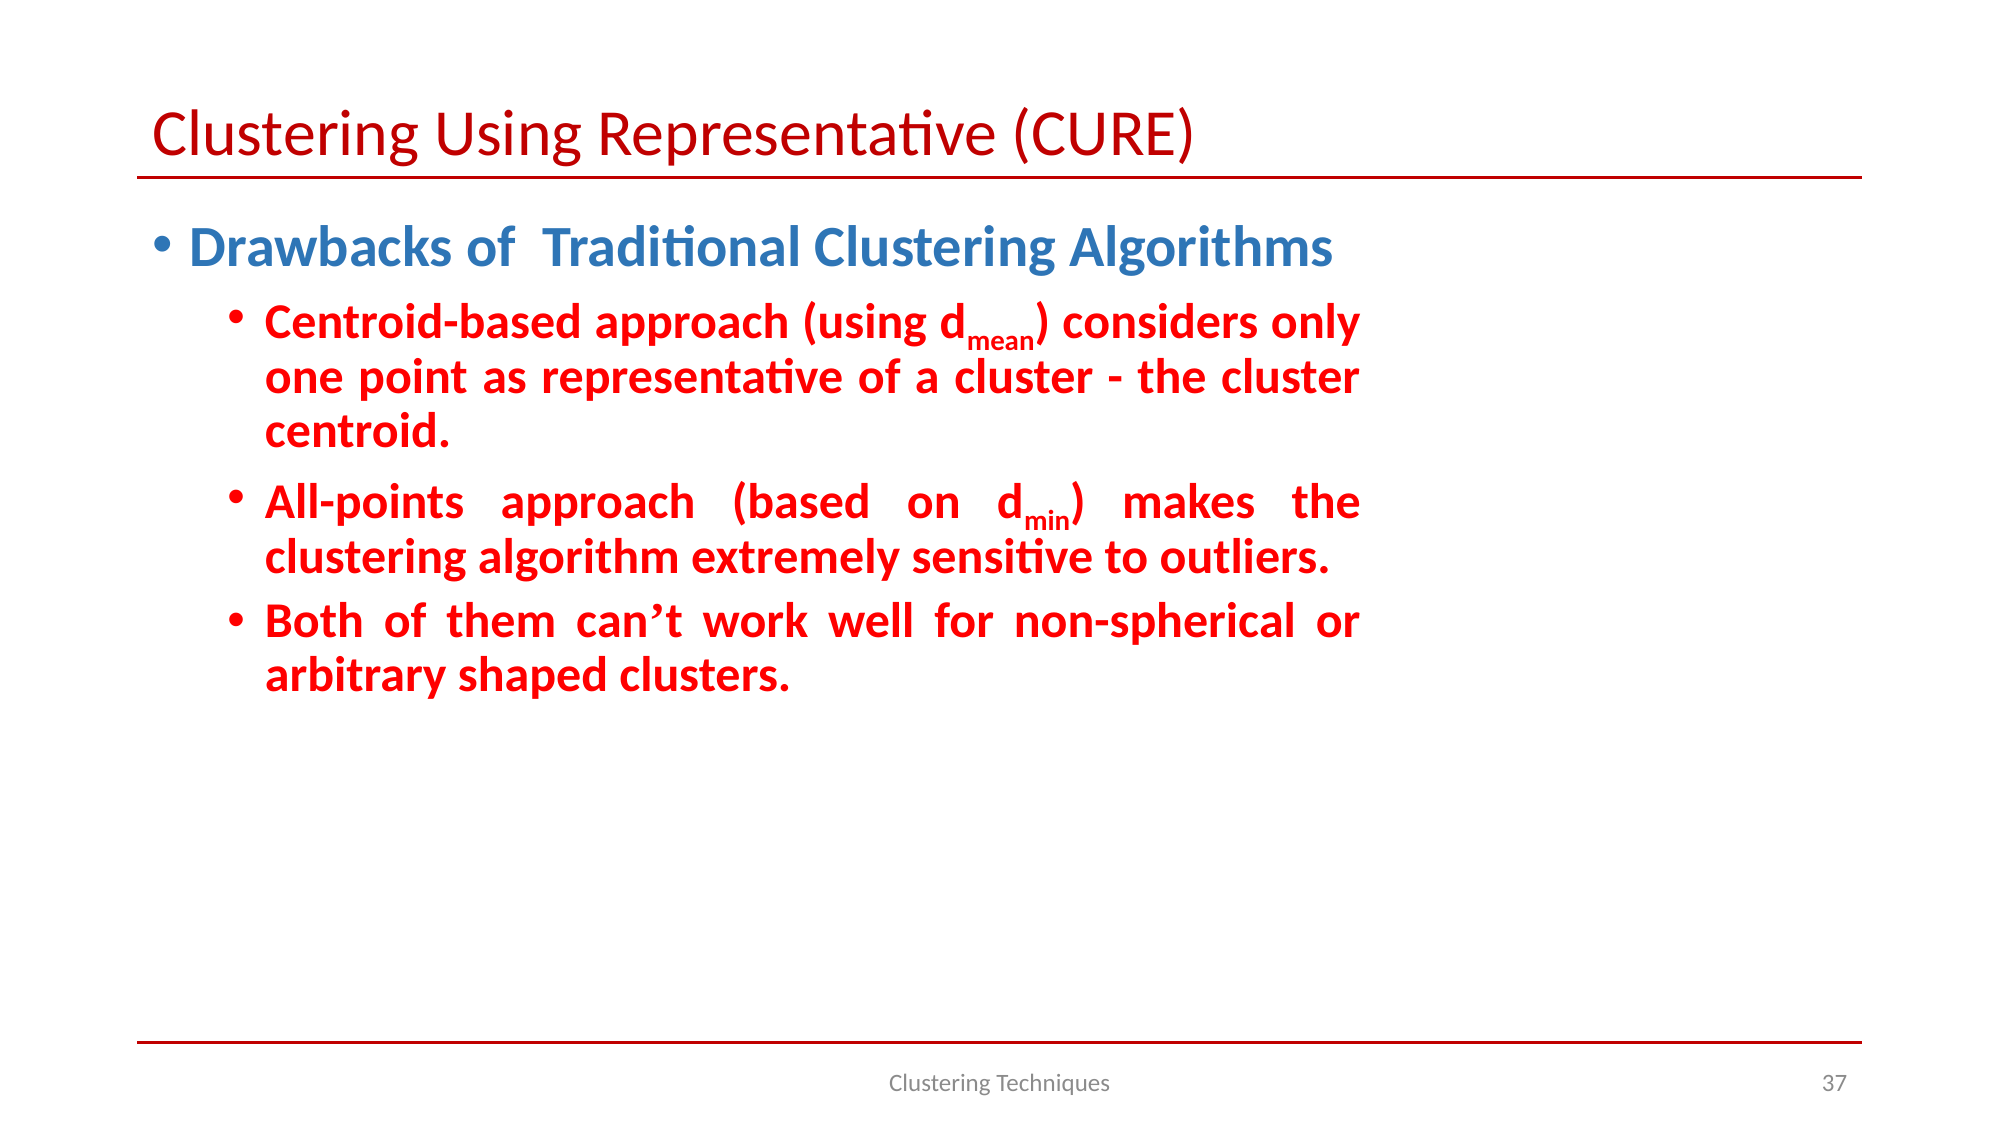

# Clustering Using Representative (CURE)
Drawbacks of  Traditional Clustering Algorithms
Centroid-based approach (using dmean) considers only one point as representative of a cluster - the cluster centroid.
All-points approach (based on dmin) makes the clustering algorithm extremely sensitive to outliers.
Both of them can’t work well for non-spherical or arbitrary shaped clusters.

Clustering Techniques
37